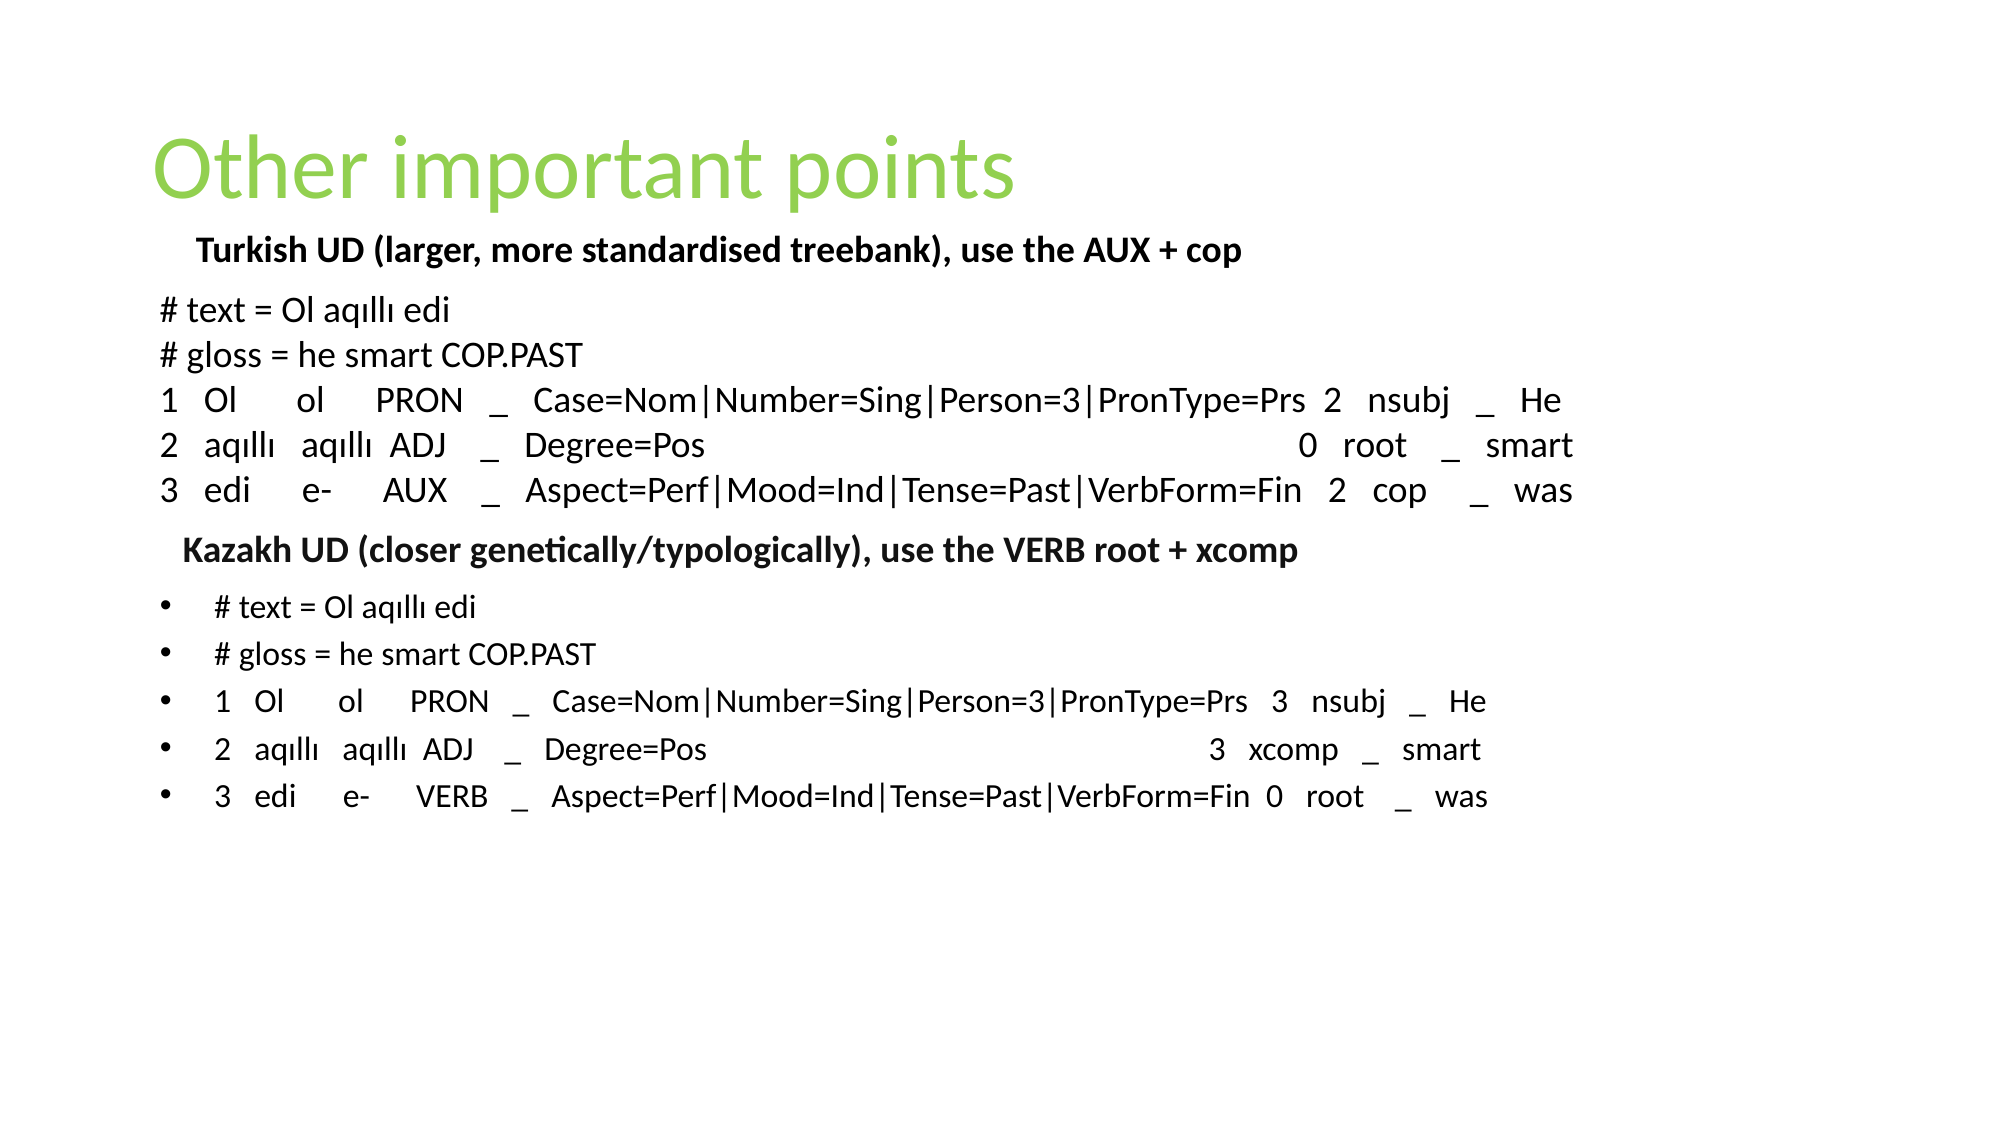

# Other important points

Turkish UD (larger, more standardised treebank), use the AUX + cop
# text = Ol aqıllı edi
# gloss = he smart COP.PAST
1   Ol       ol      PRON   _   Case=Nom|Number=Sing|Person=3|PronType=Prs  2   nsubj   _   He
2   aqıllı   aqıllı  ADJ    _   Degree=Pos                                                                      0   root    _   smart
3   edi      e-      AUX    _   Aspect=Perf|Mood=Ind|Tense=Past|VerbForm=Fin   2   cop     _   was
Kazakh UD (closer genetically/typologically), use the VERB root + xcomp
# text = Ol aqıllı edi
# gloss = he smart COP.PAST
1   Ol       ol      PRON   _   Case=Nom|Number=Sing|Person=3|PronType=Prs   3   nsubj   _   He
2   aqıllı   aqıllı  ADJ    _   Degree=Pos                                                                 3   xcomp   _   smart
3   edi      e-      VERB   _   Aspect=Perf|Mood=Ind|Tense=Past|VerbForm=Fin  0   root    _   was